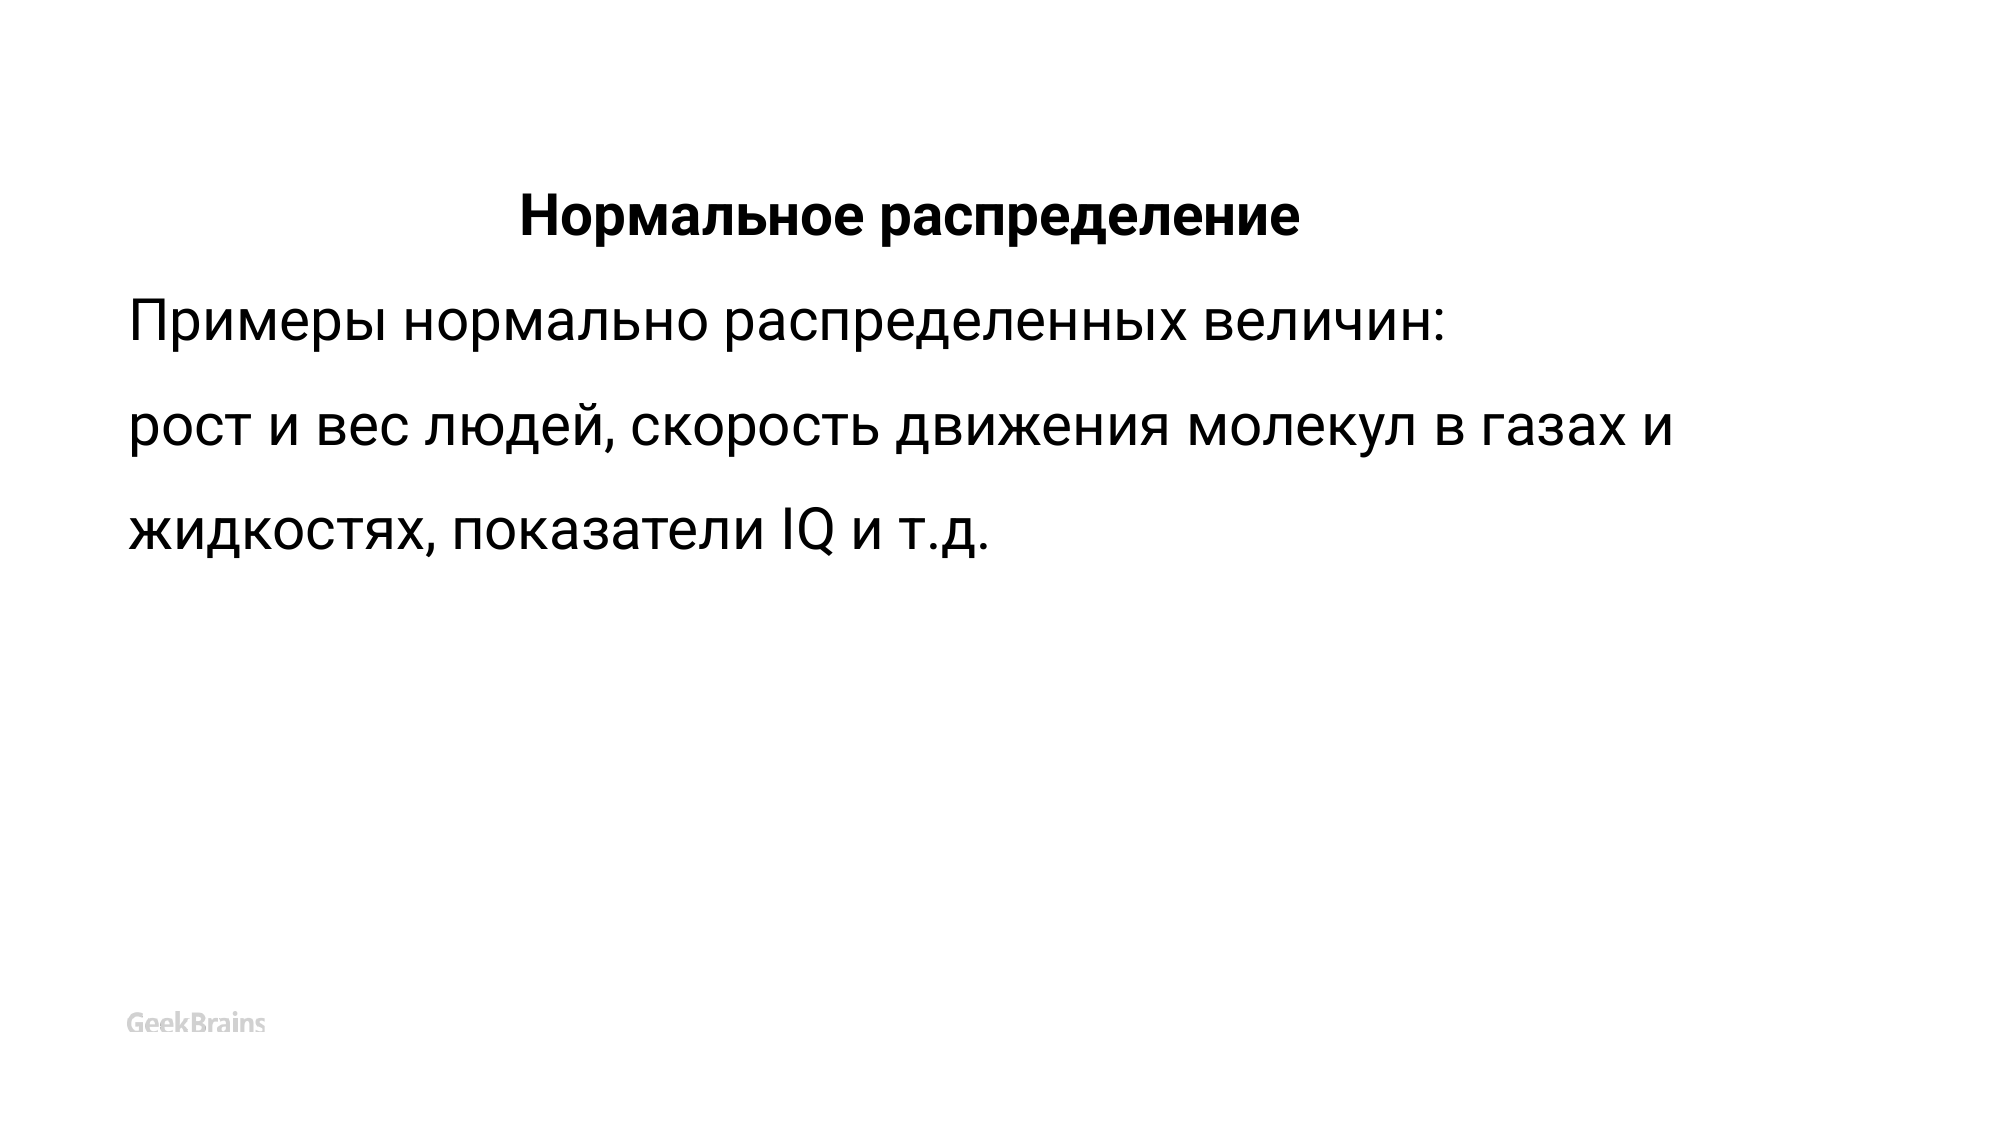

# Нормальное распределение Примеры нормально распределенных величин: рост и вес людей, скорость движения молекул в газах и жидкостях, показатели IQ и т.д.